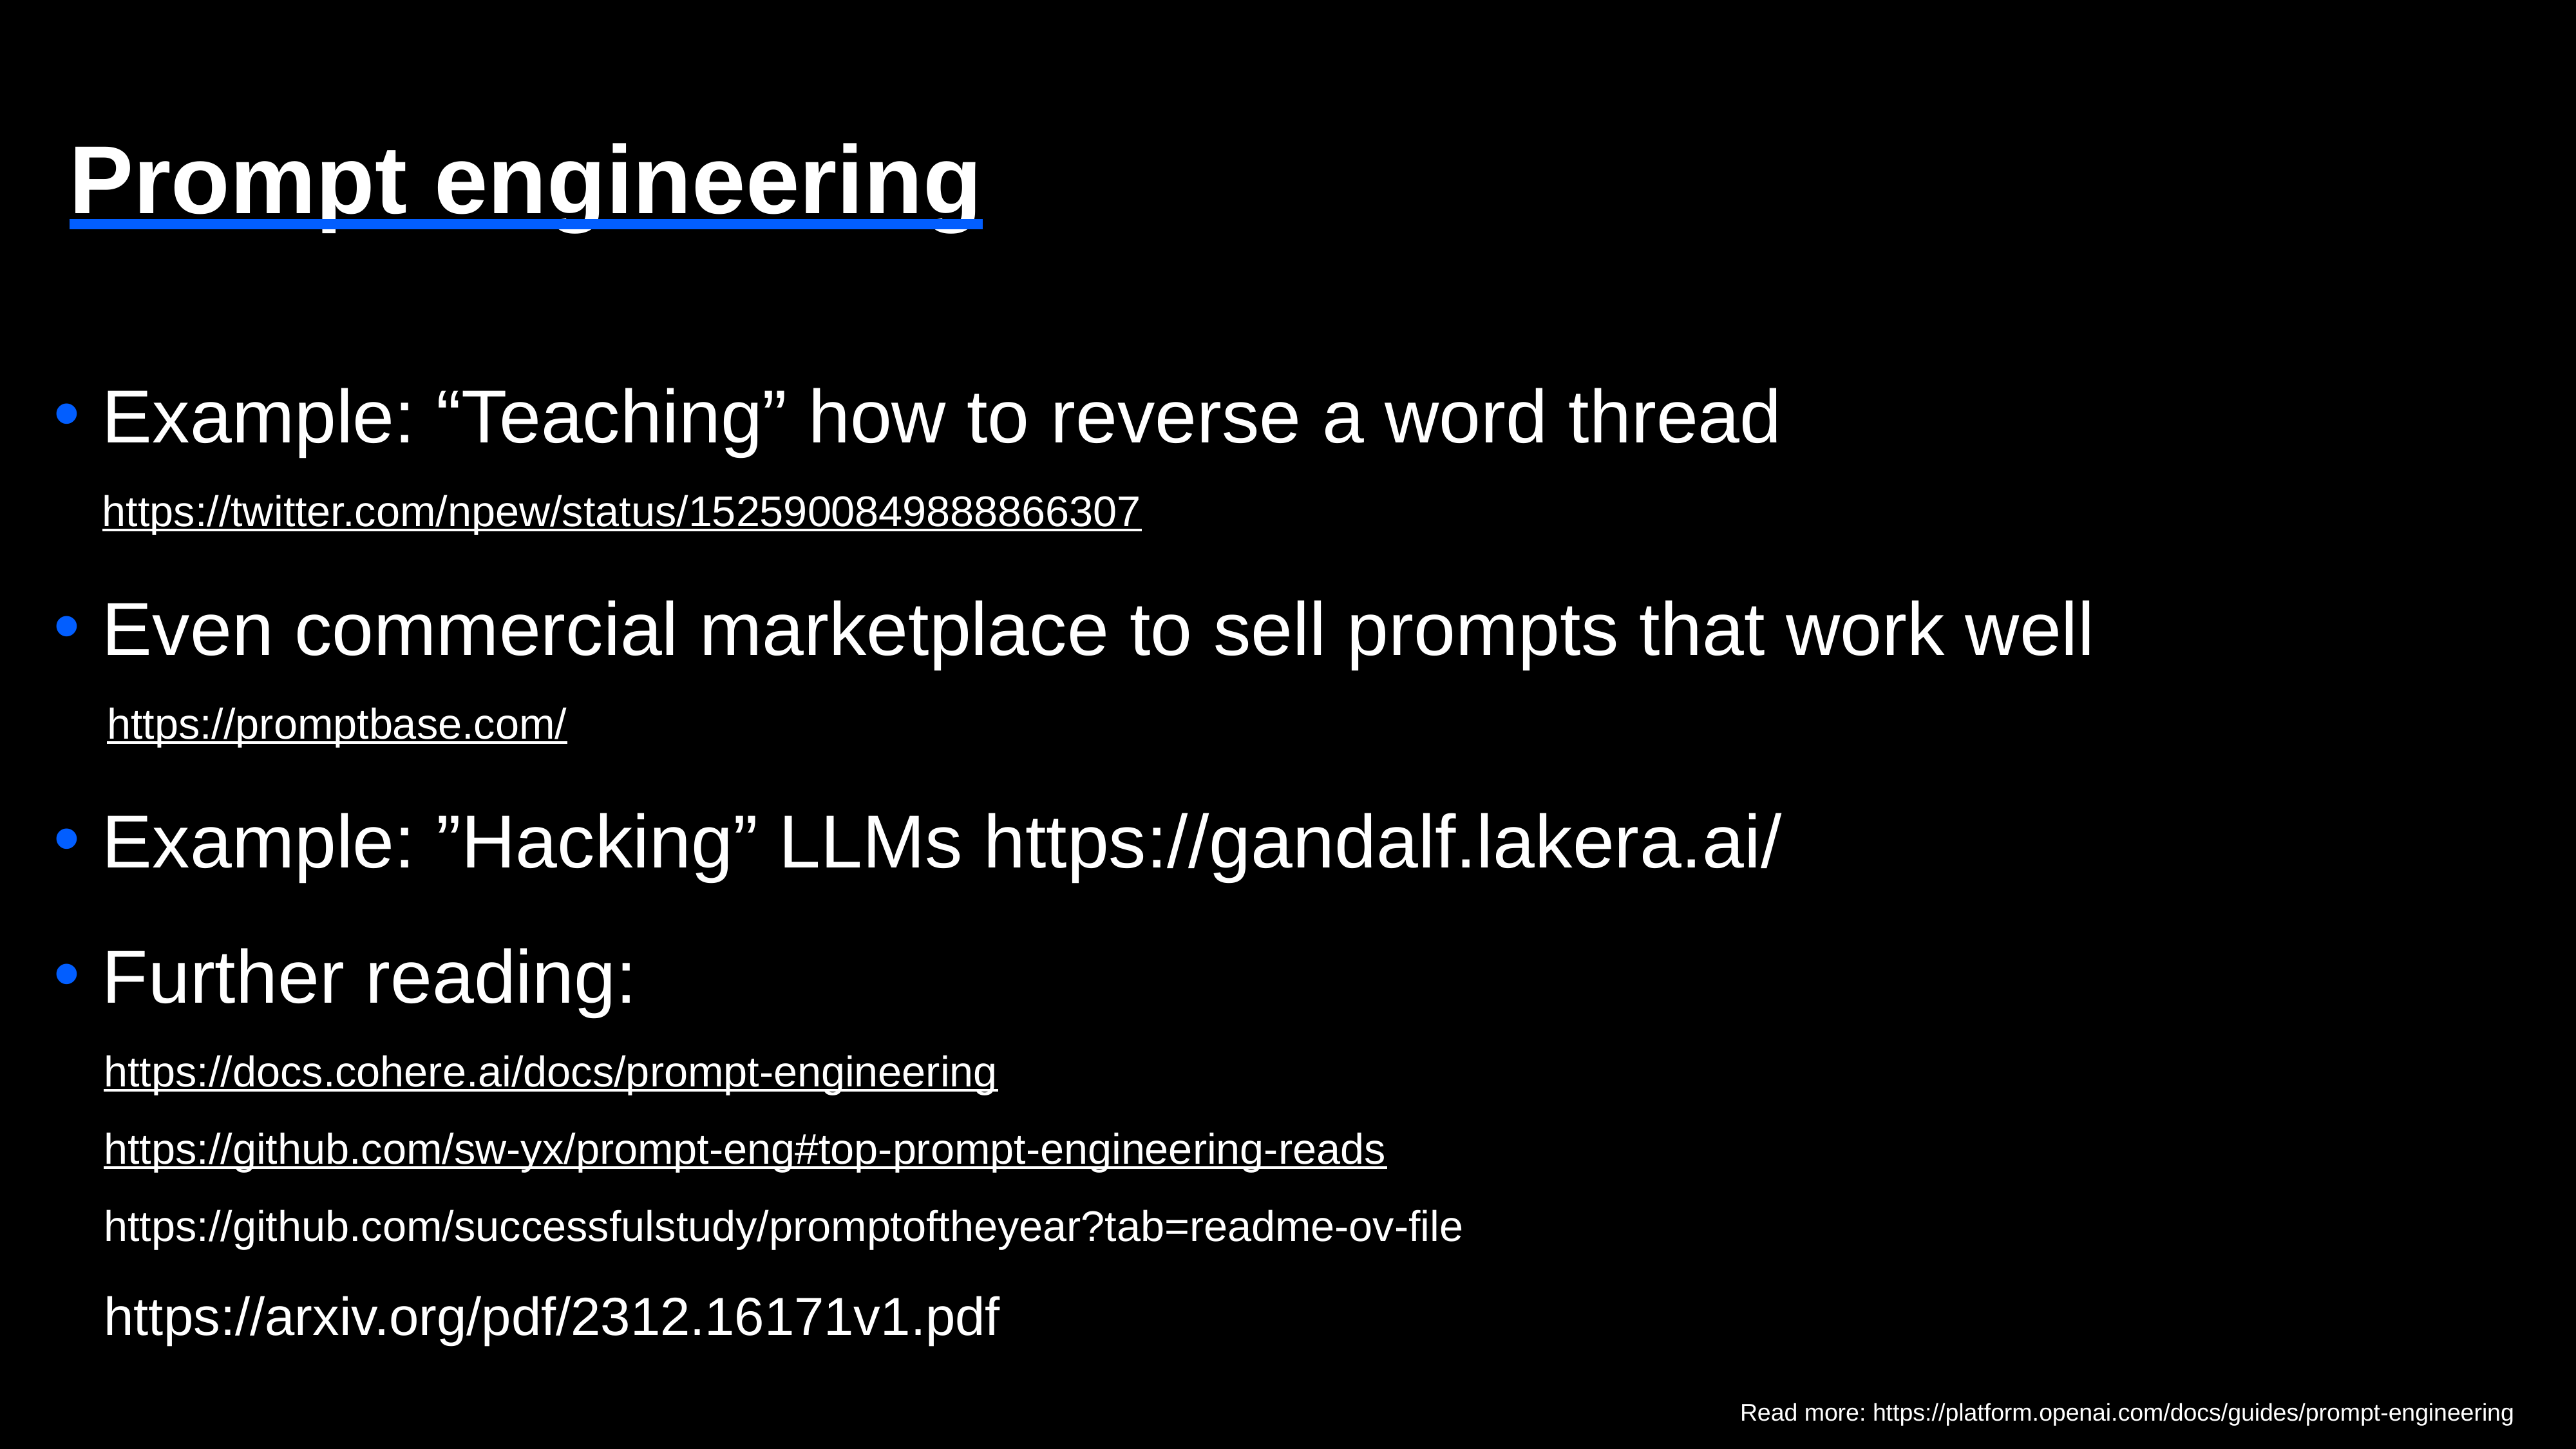

# Prompt engineering
Example: “Teaching” how to reverse a word thread https://twitter.com/npew/status/1525900849888866307
Even commercial marketplace to sell prompts that work well
https://promptbase.com/
Example: ”Hacking” LLMs https://gandalf.lakera.ai/
Further reading:
https://docs.cohere.ai/docs/prompt-engineering
https://github.com/sw-yx/prompt-eng#top-prompt-engineering-reads
https://github.com/successfulstudy/promptoftheyear?tab=readme-ov-file
https://arxiv.org/pdf/2312.16171v1.pdf
Read more: https://platform.openai.com/docs/guides/prompt-engineering